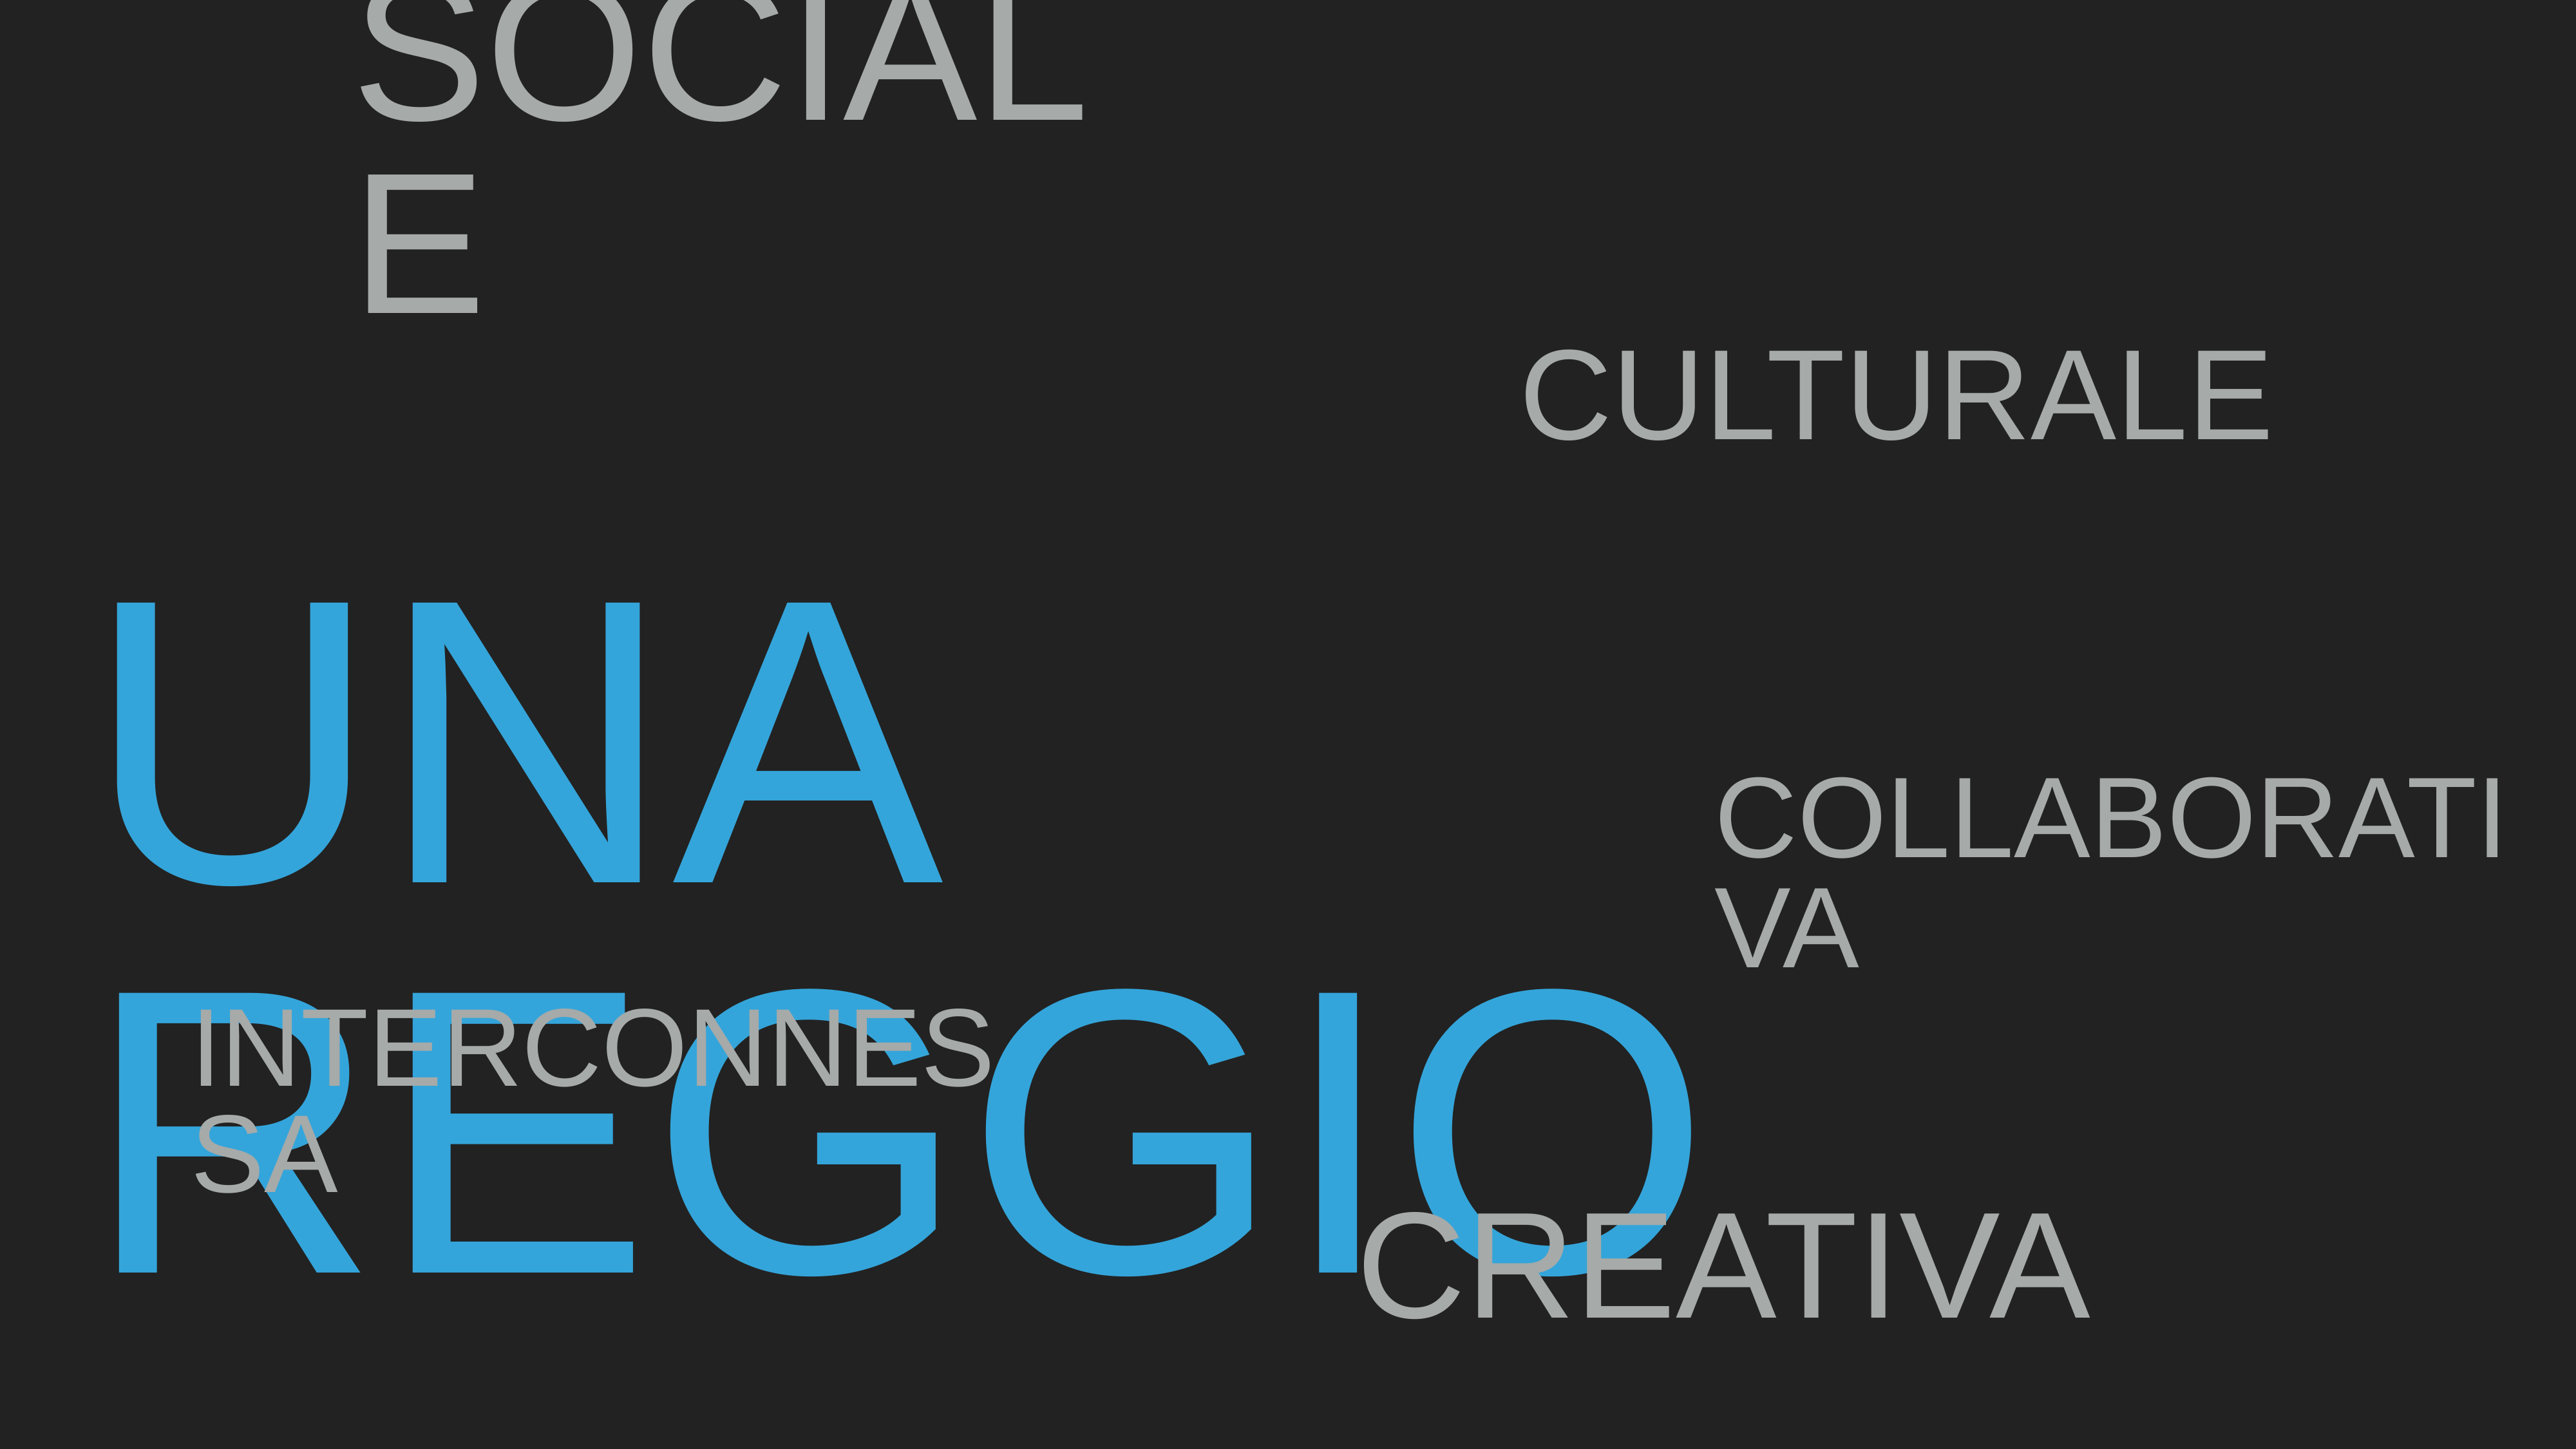

SOCIALE
CULTURALE
# UNA REGGIO
COLLABORATIVA
INTERCONNESSA
CREATIVA